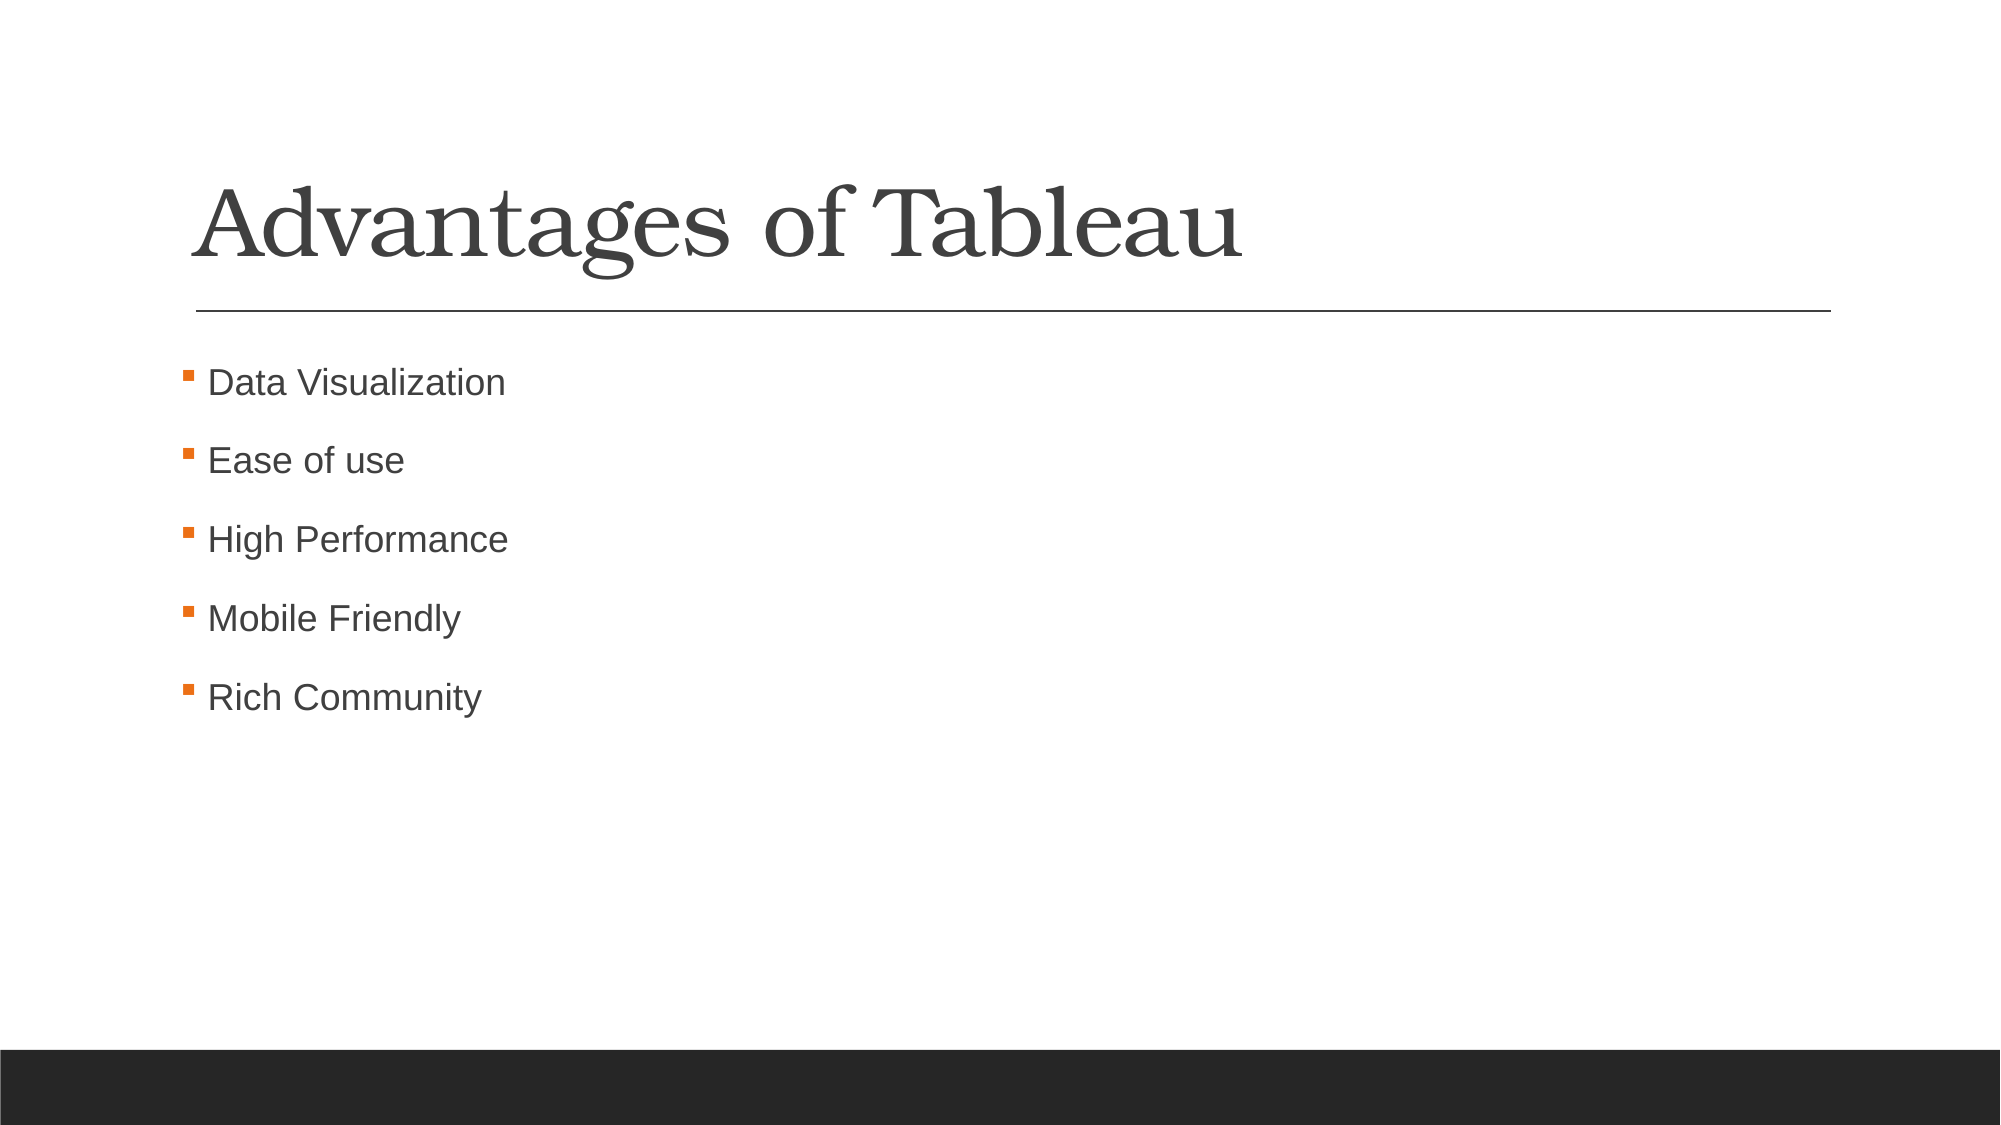

# Advantages of Tableau
 Data Visualization
 Ease of use
 High Performance
 Mobile Friendly
 Rich Community